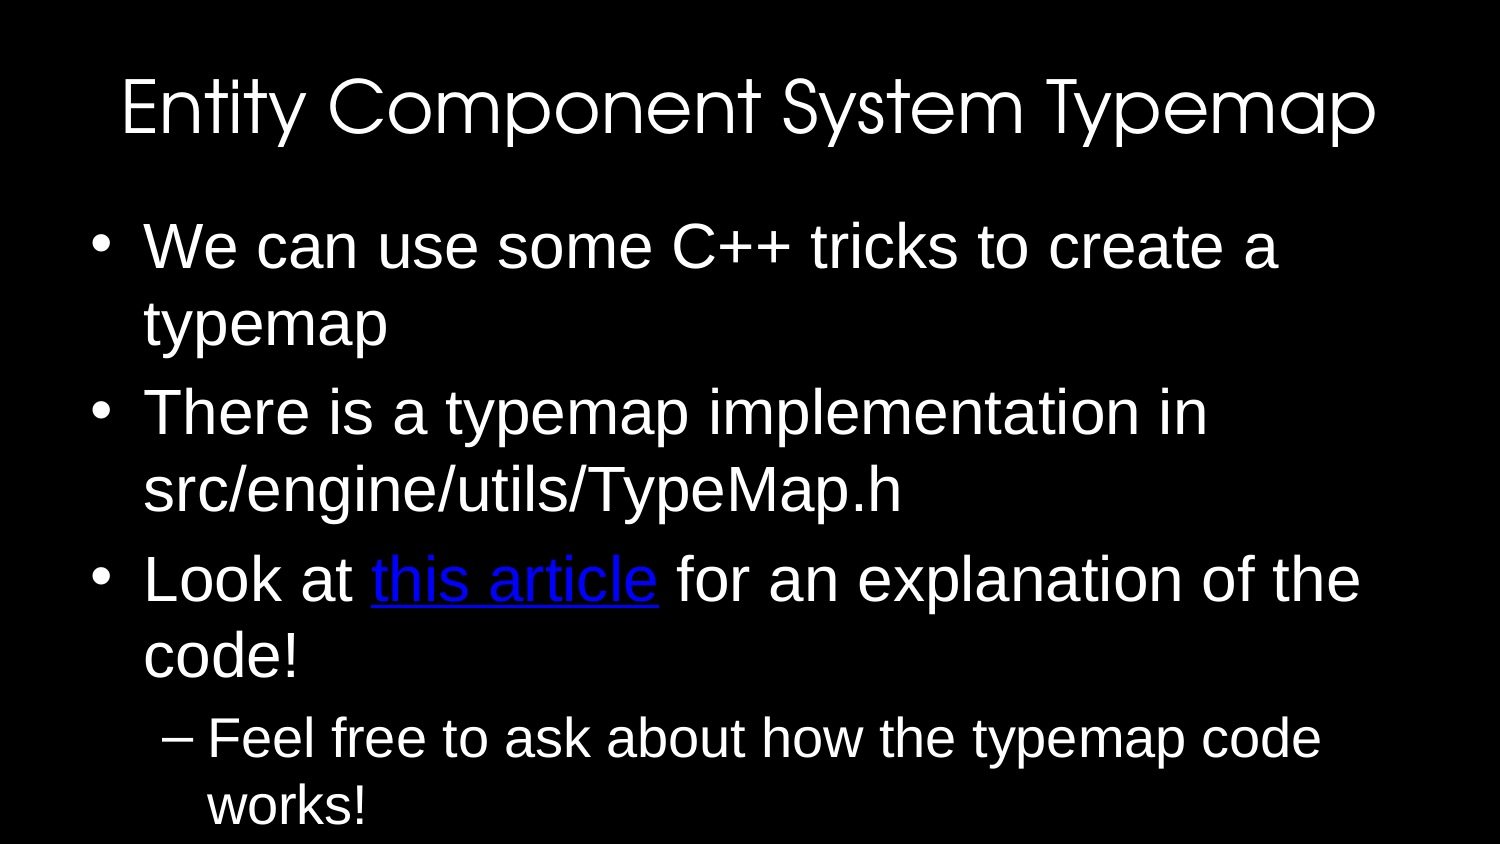

# Entity Component System Typemap
We can use some C++ tricks to create a typemap
There is a typemap implementation in src/engine/utils/TypeMap.h
Look at this article for an explanation of the code!
Feel free to ask about how the typemap code works!